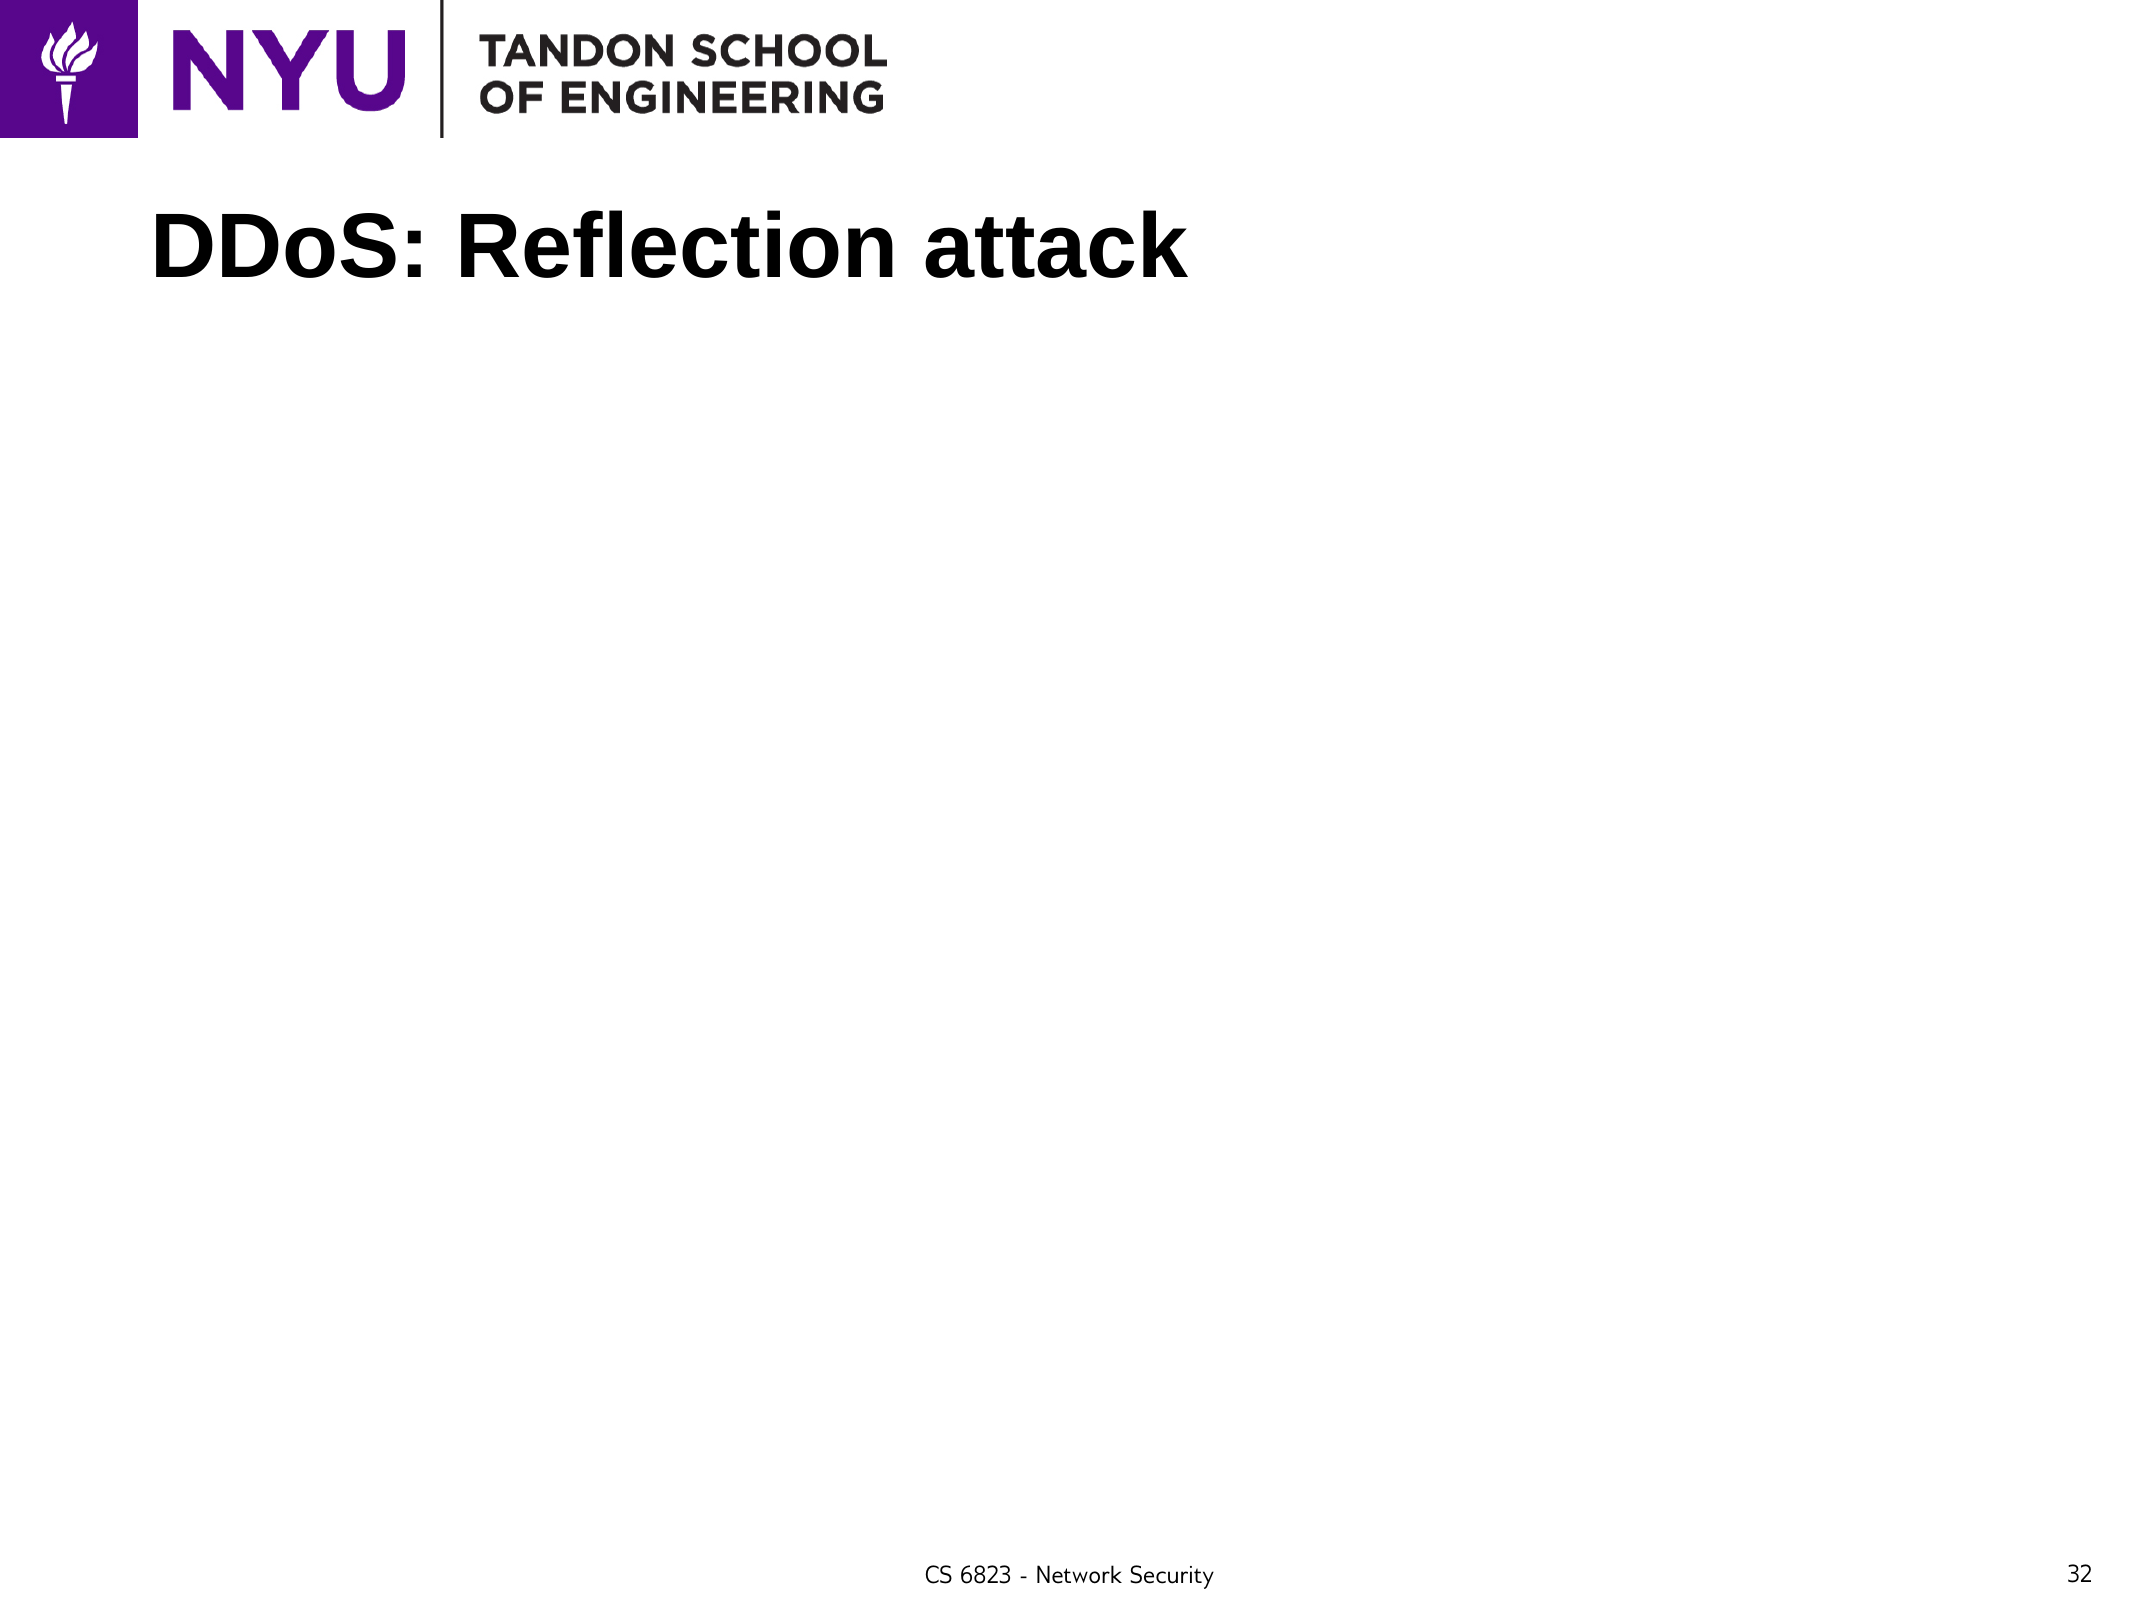

# DDoS: Reflection attack
Spoof source IP address = victim’s IP

Goal: generate lengthy or numerous replies for short requests: amplification
Without amplification: would it make sense?

January 2001 attack:
requests for large DNS record
generated 60-90 Mbps of traffic
Large DNSSEC and TXT fields

Reflection attack can be also be done with Web and other services
32